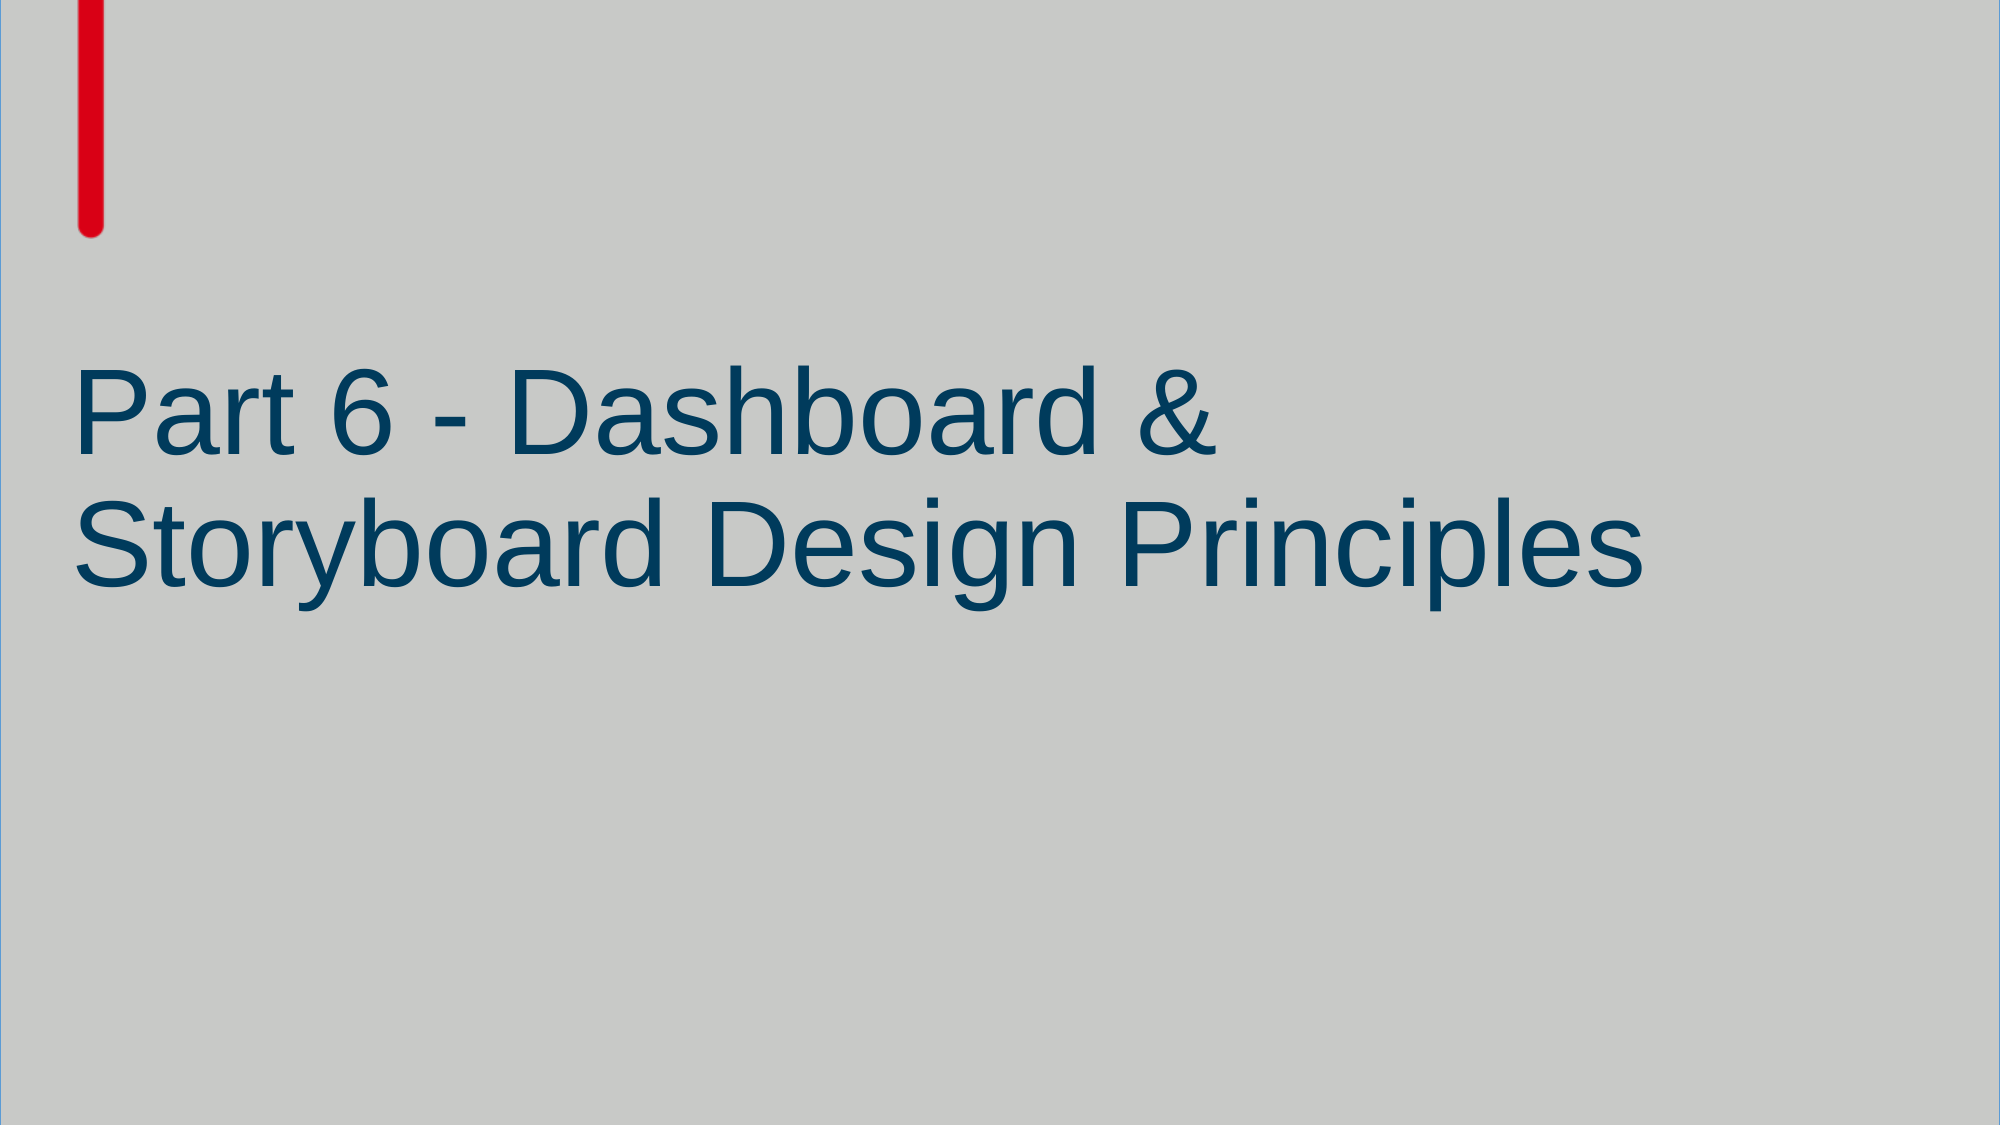

# Part 6 - Dashboard & Storyboard Design Principles